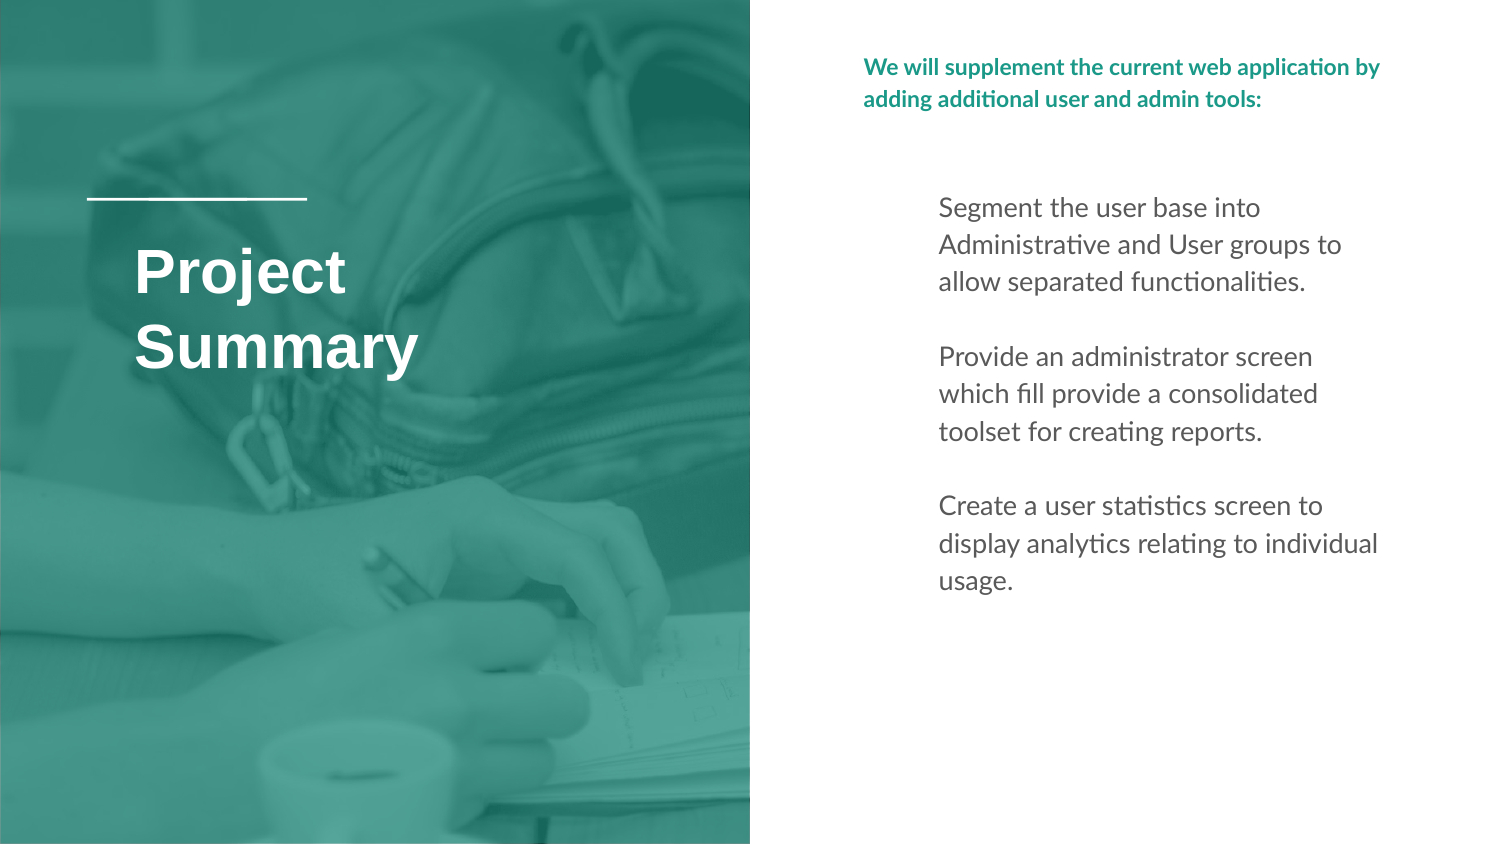

We will supplement the current web application by adding additional user and admin tools:

Segment the user base into Administrative and User groups to allow separated functionalities.
Provide an administrator screen which fill provide a consolidated toolset for creating reports.
Create a user statistics screen to display analytics relating to individual usage.

# Project Summary